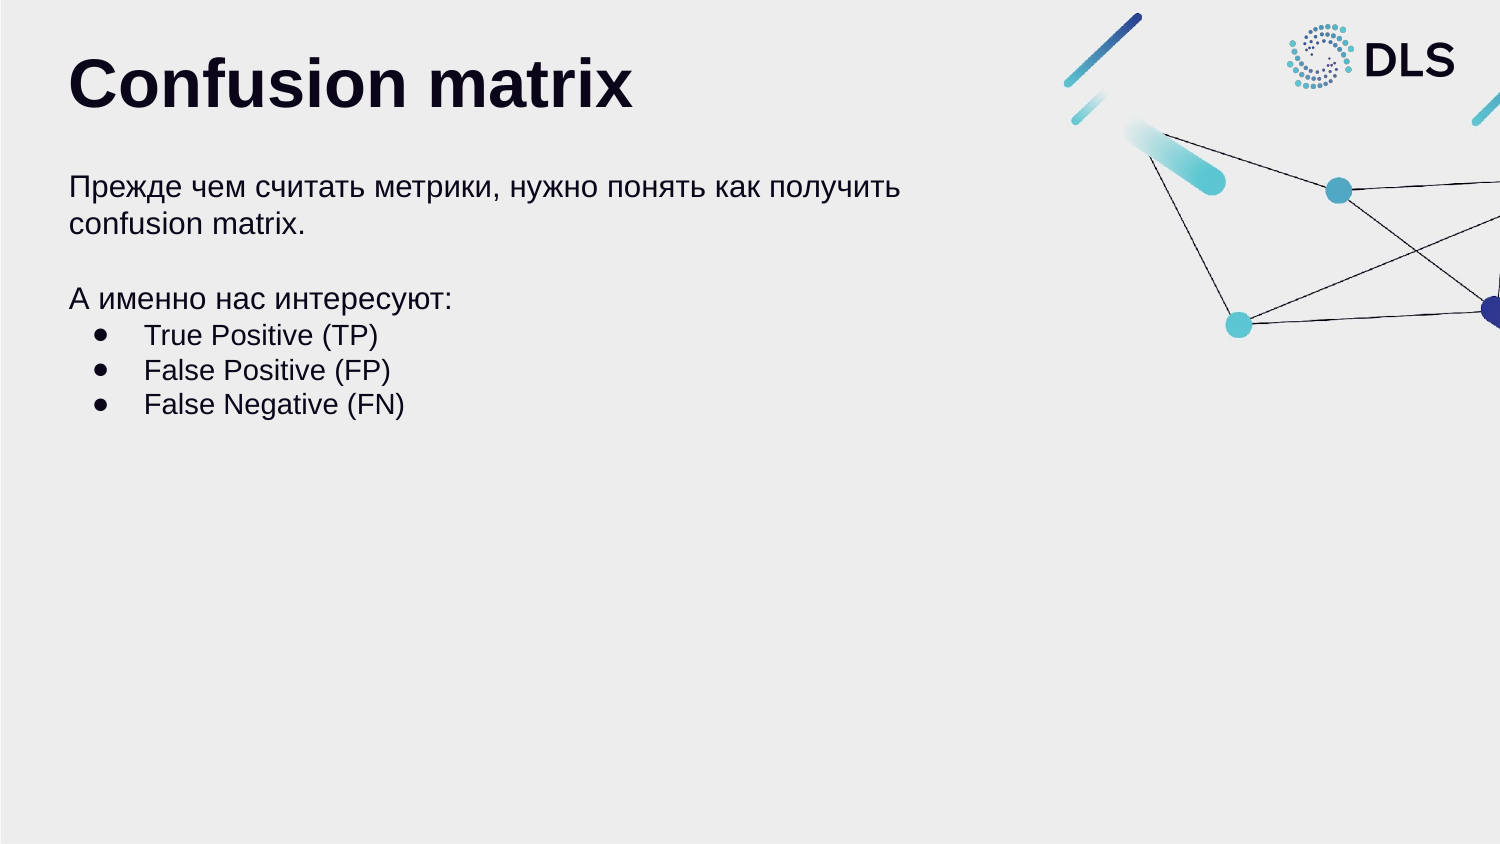

# Confusion matrix
Прежде чем считать метрики, нужно понять как получить
confusion matrix.

А именно нас интересуют:
True Positive (TP)
False Positive (FP)
False Negative (FN)